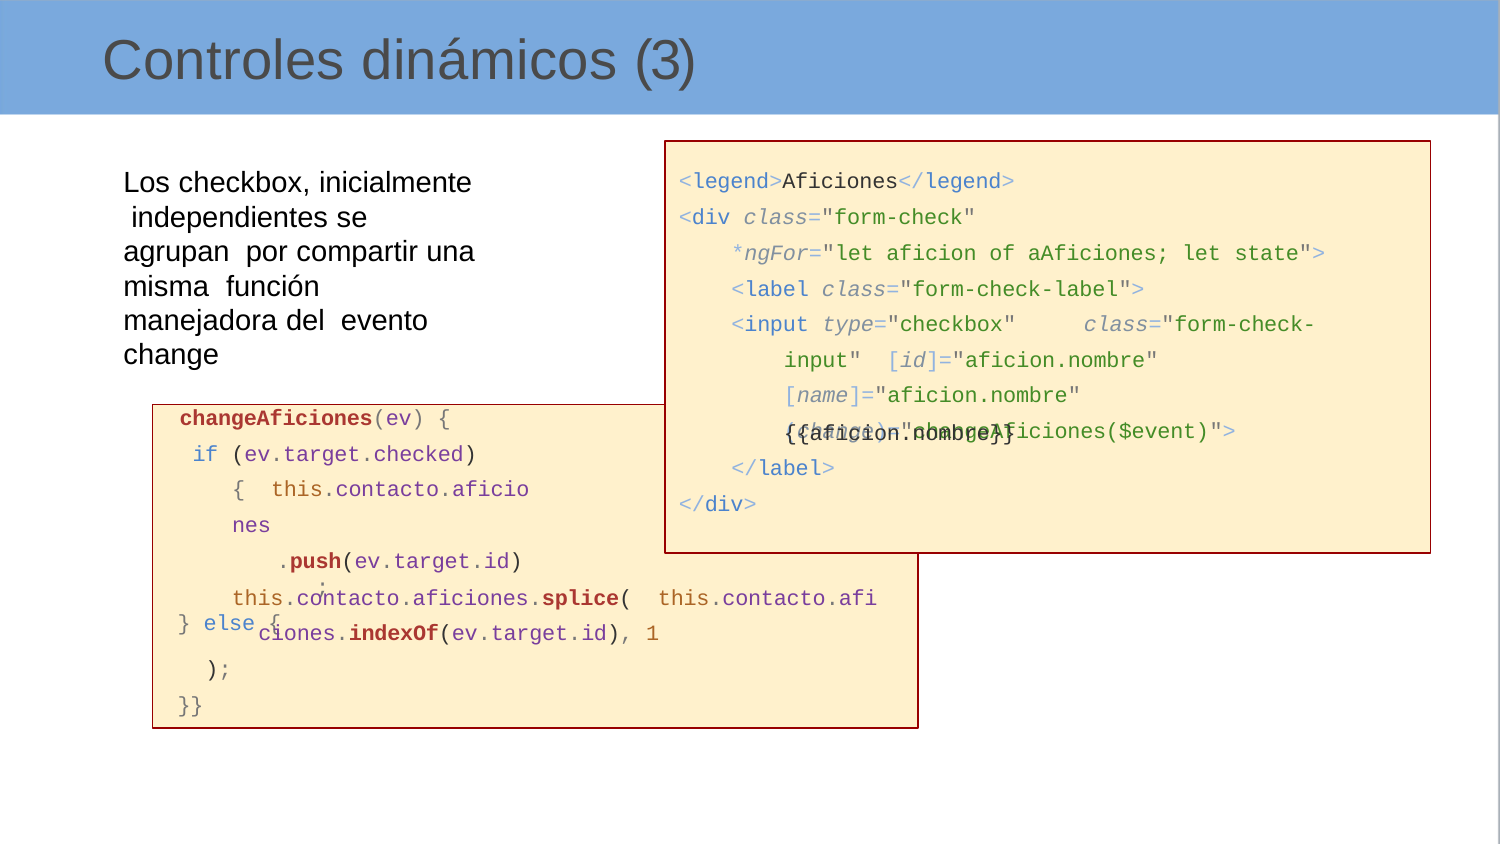

# Controles dinámicos (3)

<legend>Aficiones</legend>
<div class="form-check"
*ngFor="let aficion of aAficiones; let state">
<label class="form-check-label">
<input type="checkbox"	class="form-check-input"  [id]="aficion.nombre" [name]="aficion.nombre"  (change)="changeAficiones($event)">
Los checkbox, inicialmente  independientes se agrupan  por compartir una misma  función manejadora del  evento change
changeAficiones(ev) {
if (ev.target.checked) {  this.contacto.aficiones
.push(ev.target.id);
} else {

{{aficion.nombre}}
</label>
</div>
this.contacto.aficiones.splice(  this.contacto.aficiones.indexOf(ev.target.id), 1
);
}}